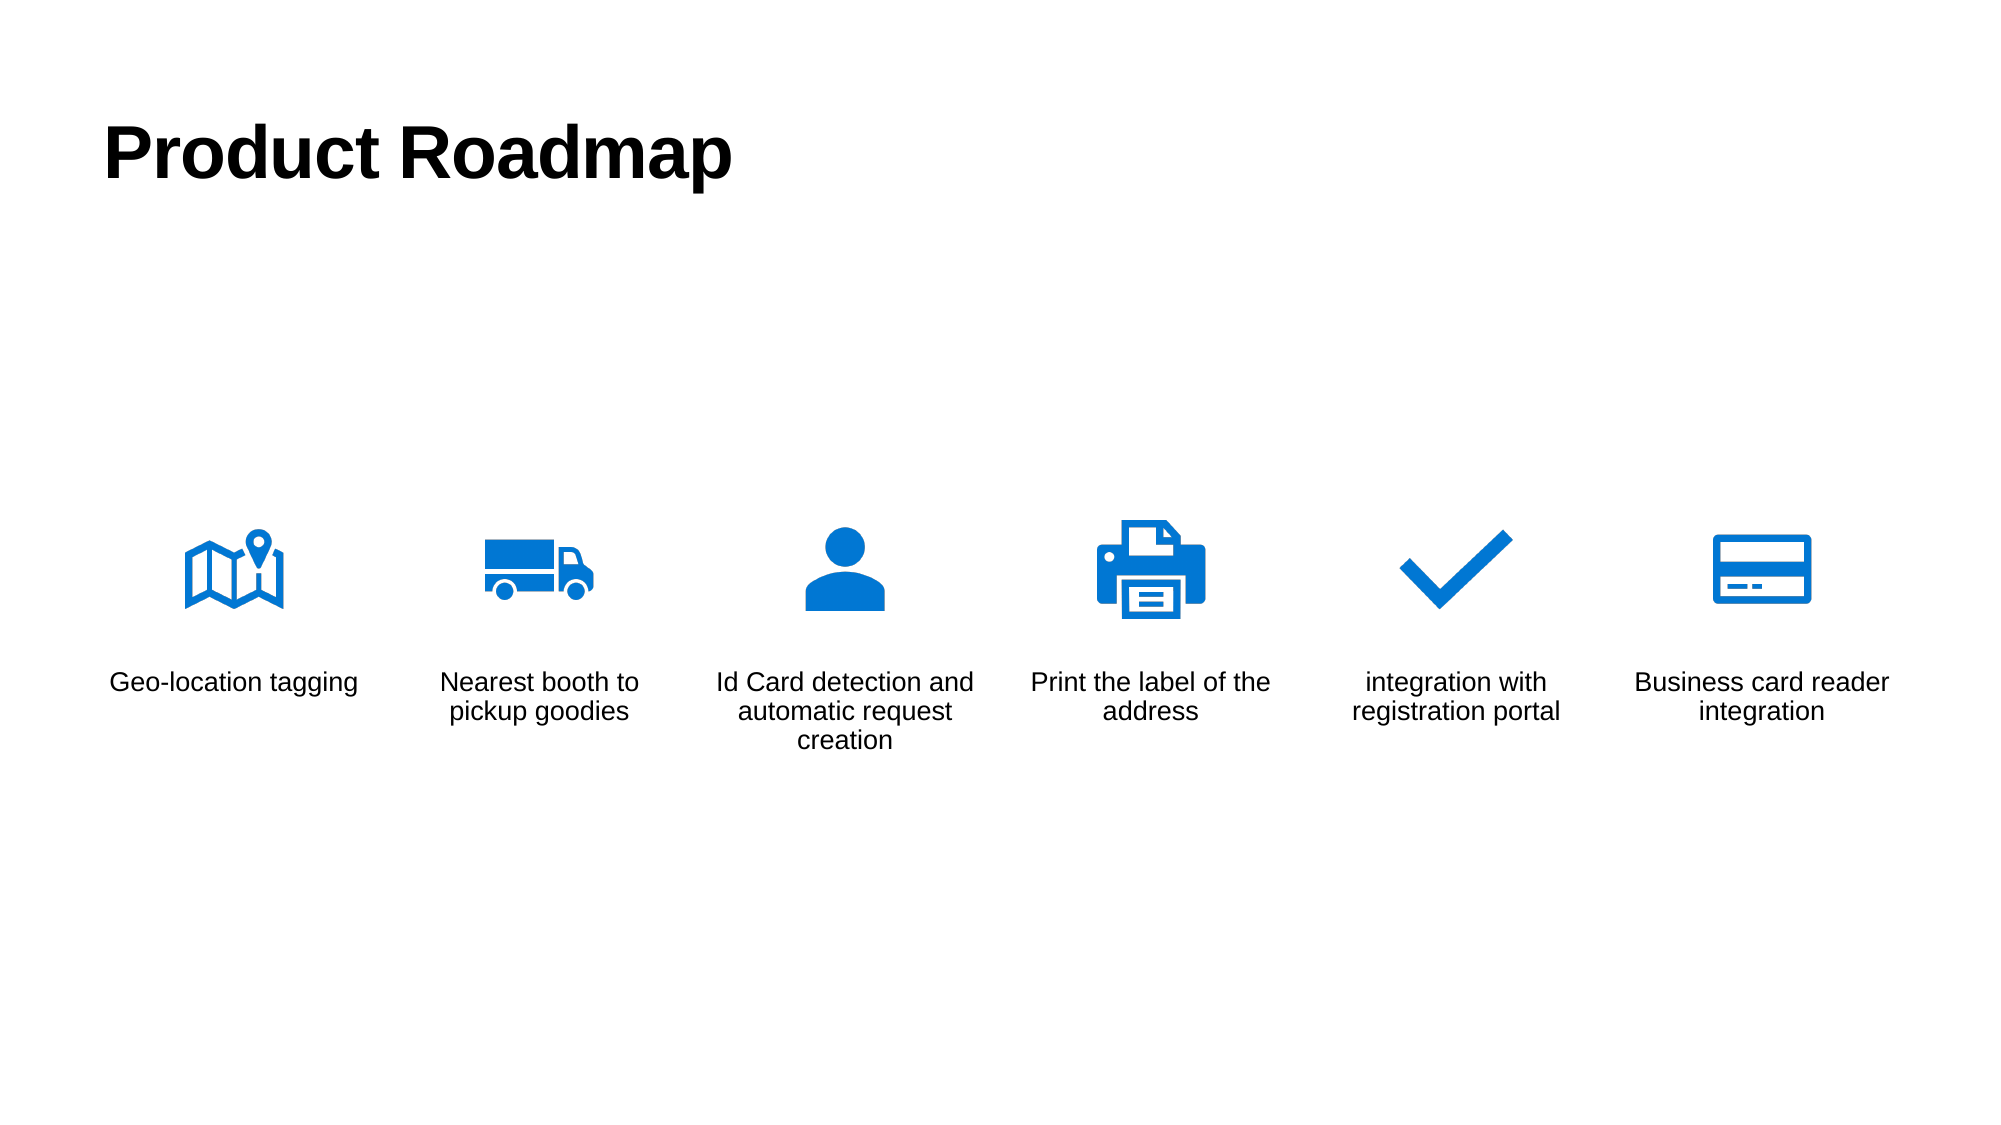

# Product Roadmap
Geo-location tagging
Nearest booth to pickup goodies
Id Card detection and automatic request creation
Print the label of the address
integration with registration portal
Business card reader integration